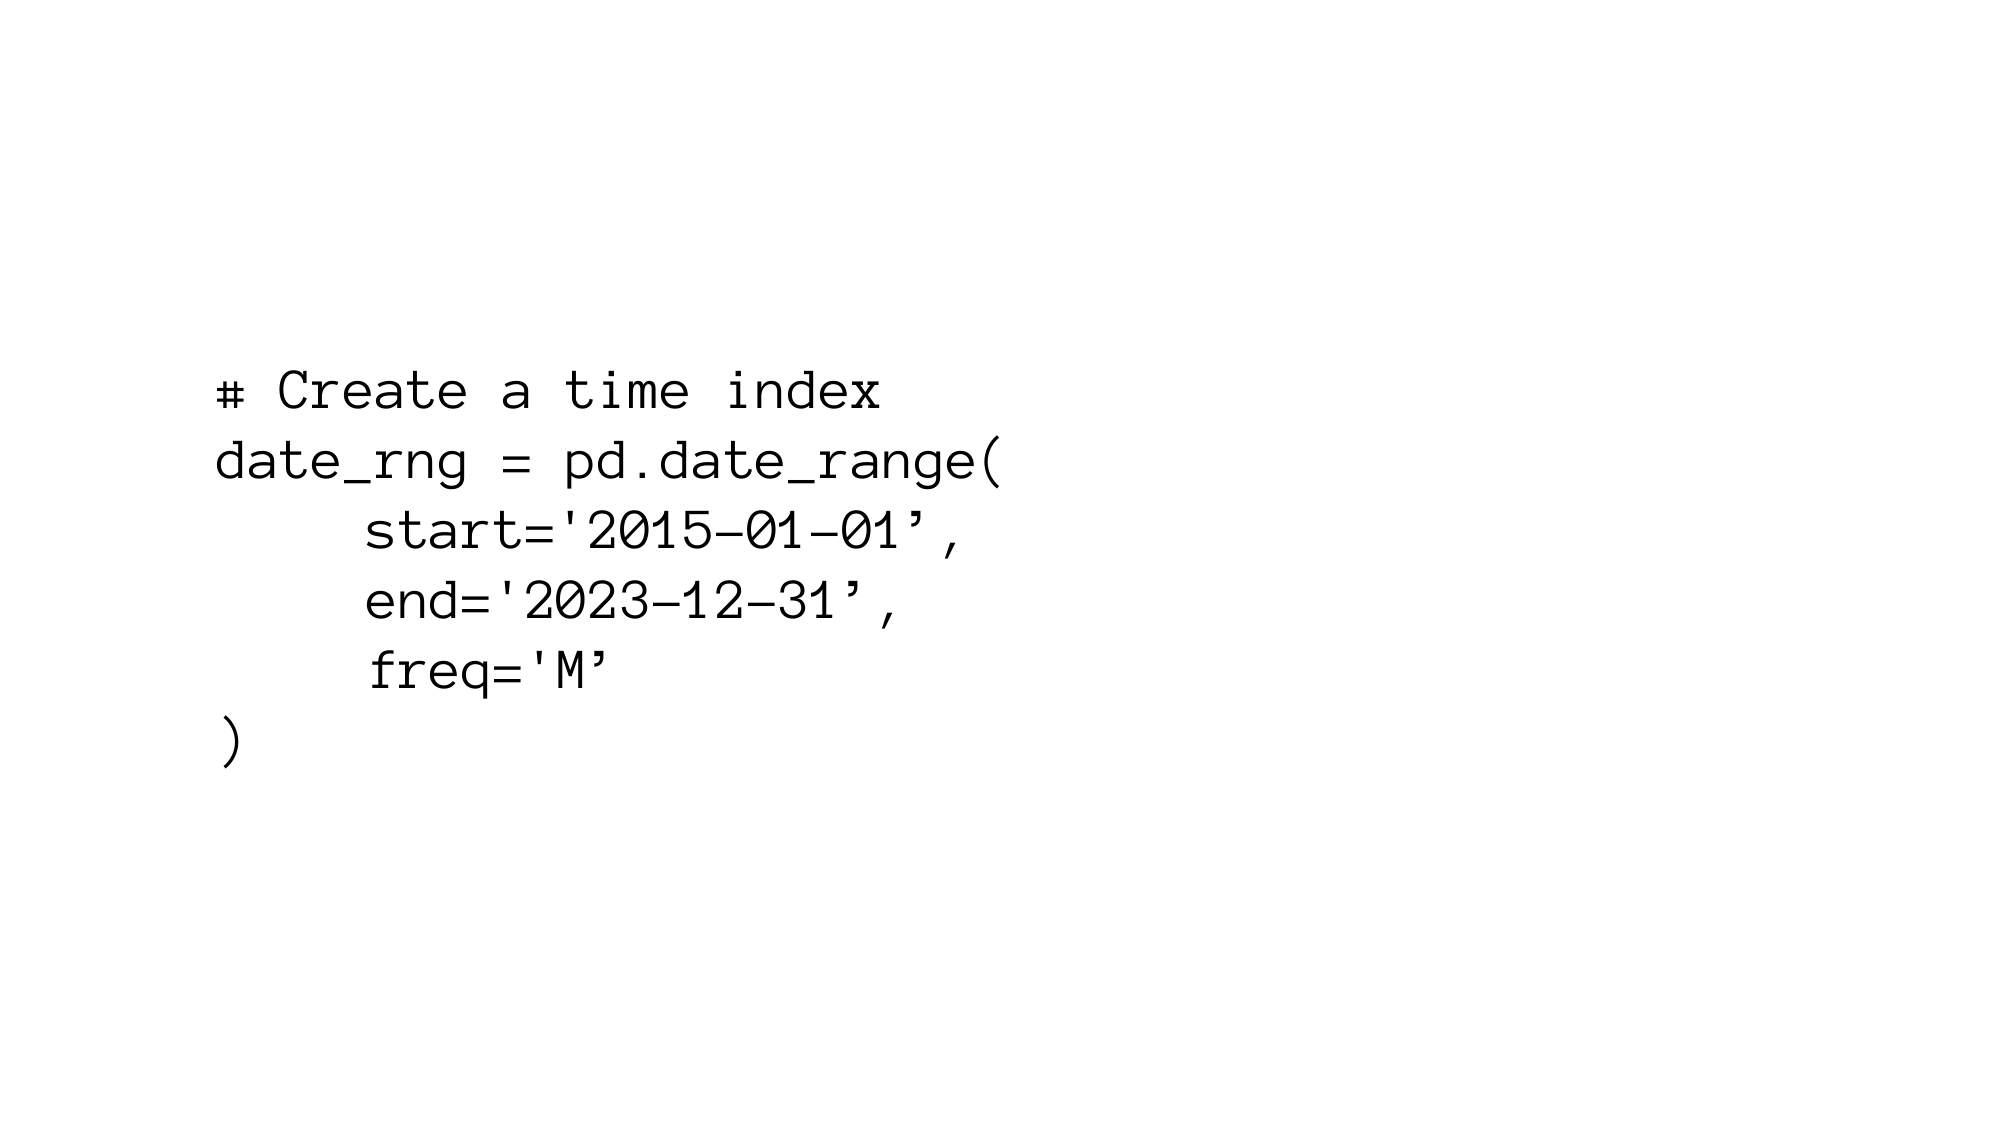

# Create a time index
date_rng = pd.date_range(
	start='2015-01-01’,
	end='2023-12-31’,
	freq='M’
)